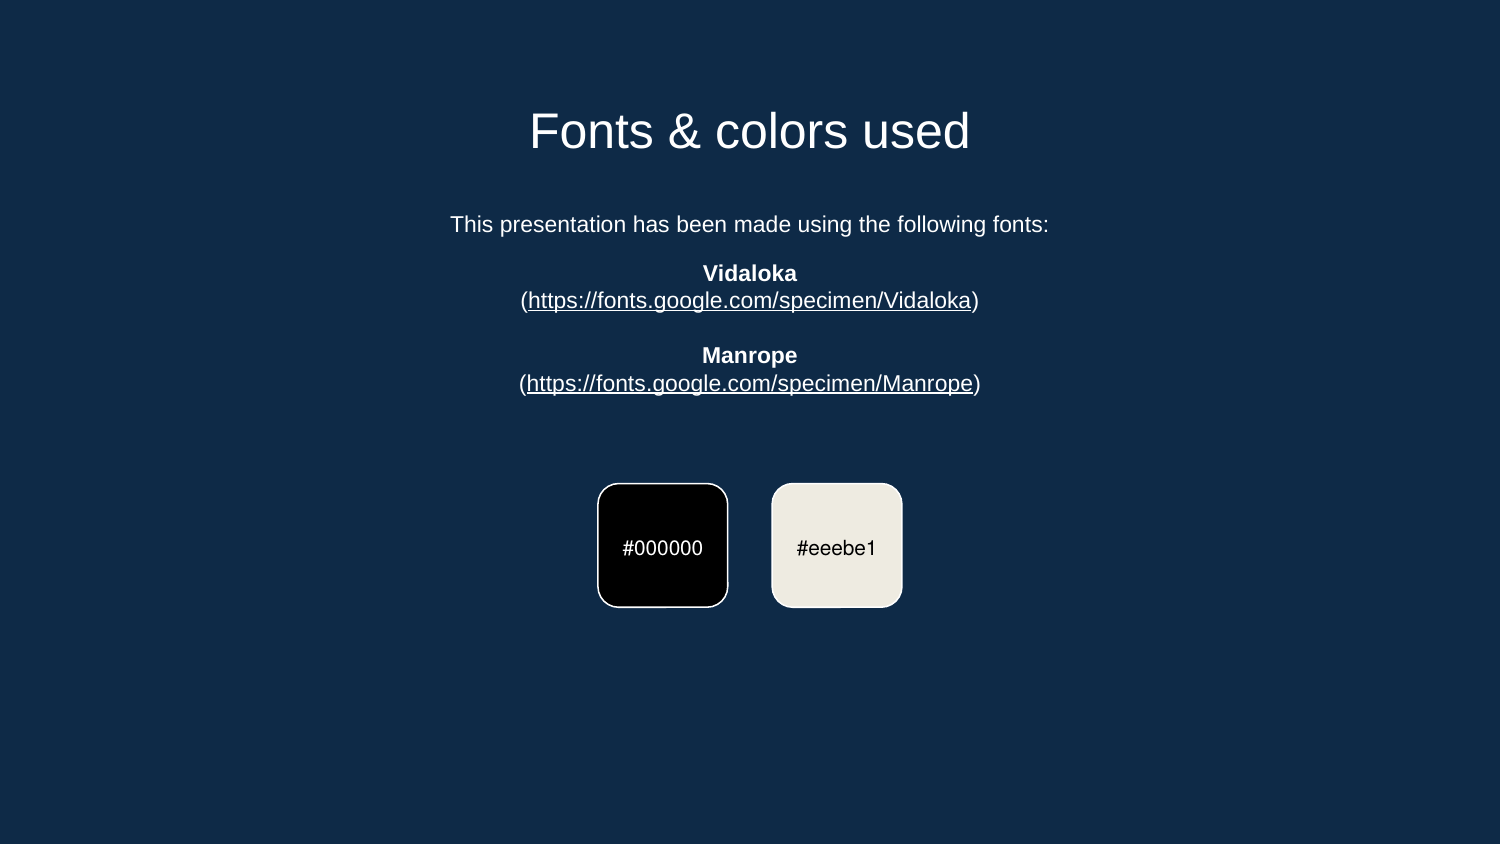

# Fonts & colors used
This presentation has been made using the following fonts:
Vidaloka
(https://fonts.google.com/specimen/Vidaloka)

Manrope
(https://fonts.google.com/specimen/Manrope)

#000000
#eeebe1